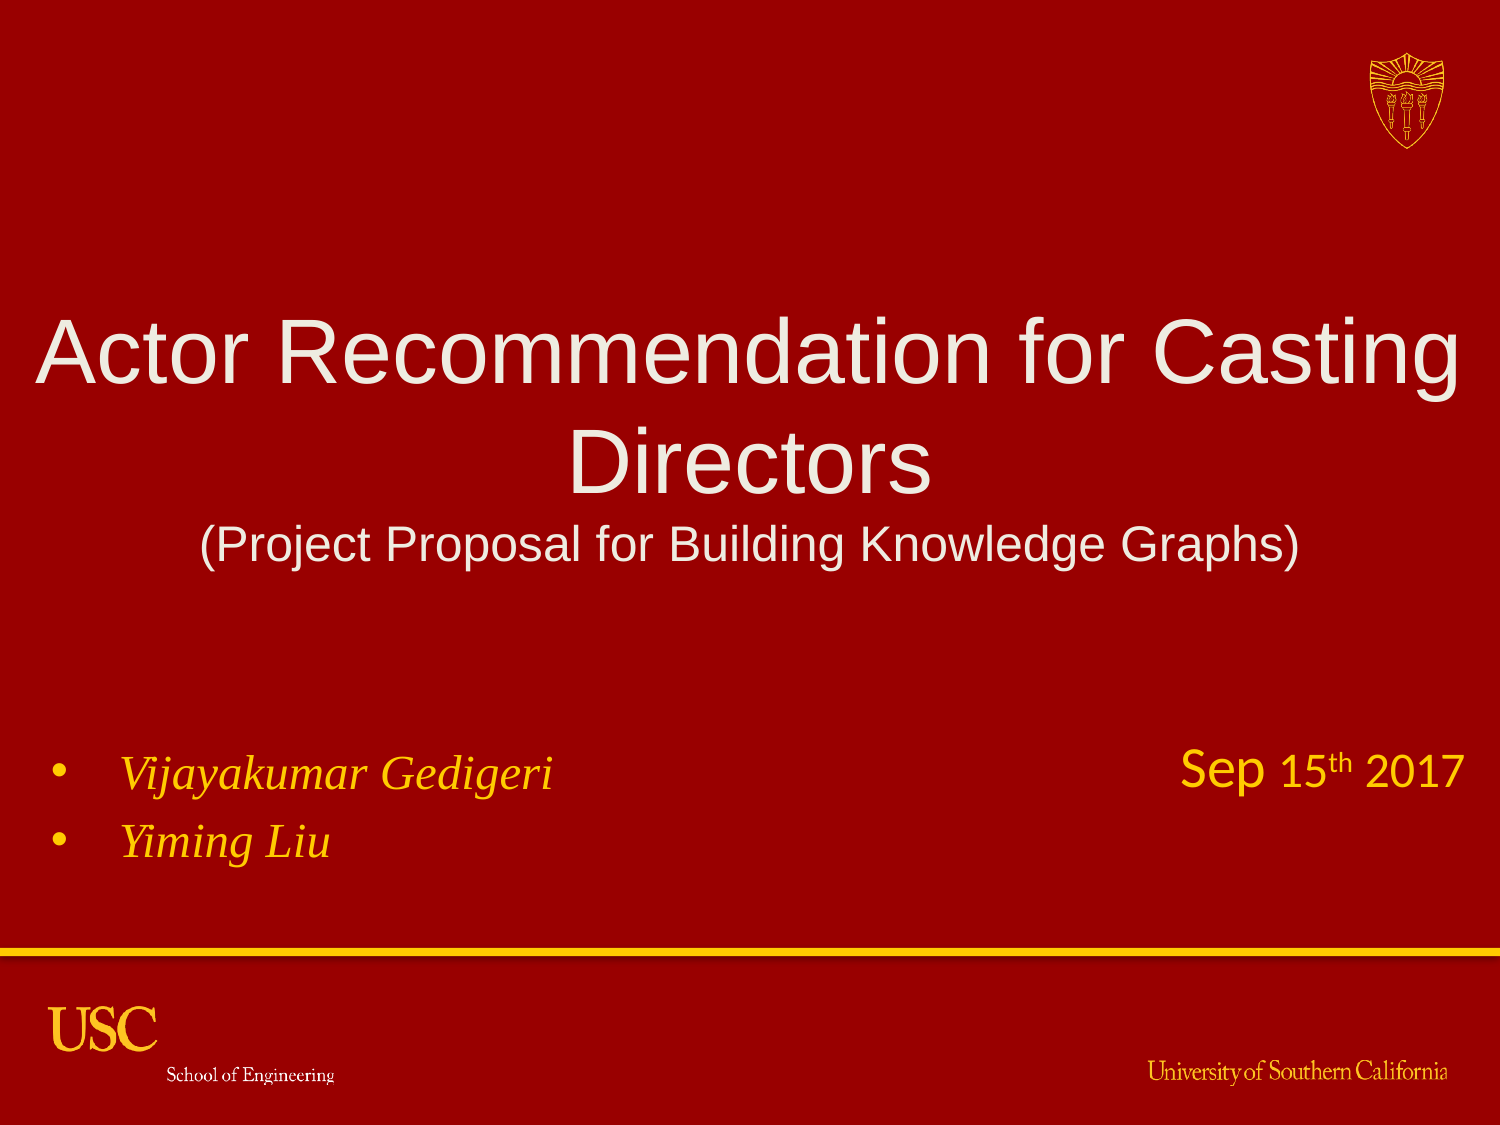

Actor Recommendation for Casting Directors
(Project Proposal for Building Knowledge Graphs)
Sep 15th 2017
Vijayakumar Gedigeri
Yiming Liu